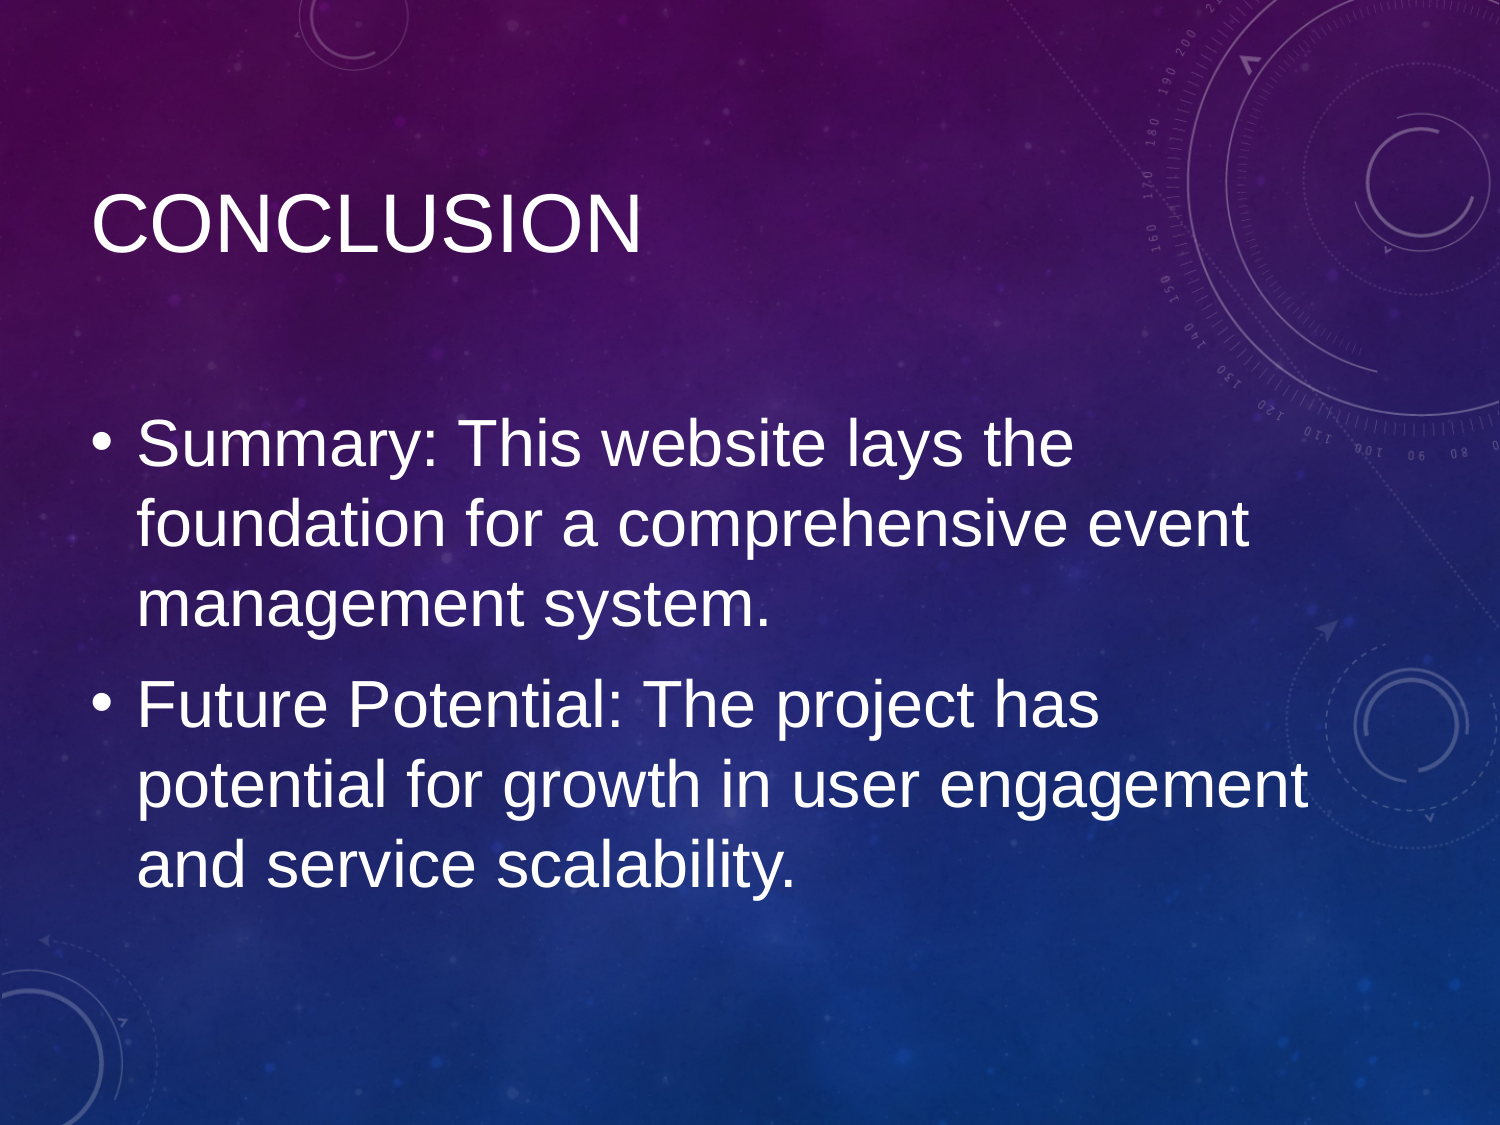

# Conclusion
Summary: This website lays the foundation for a comprehensive event management system.
Future Potential: The project has potential for growth in user engagement and service scalability.